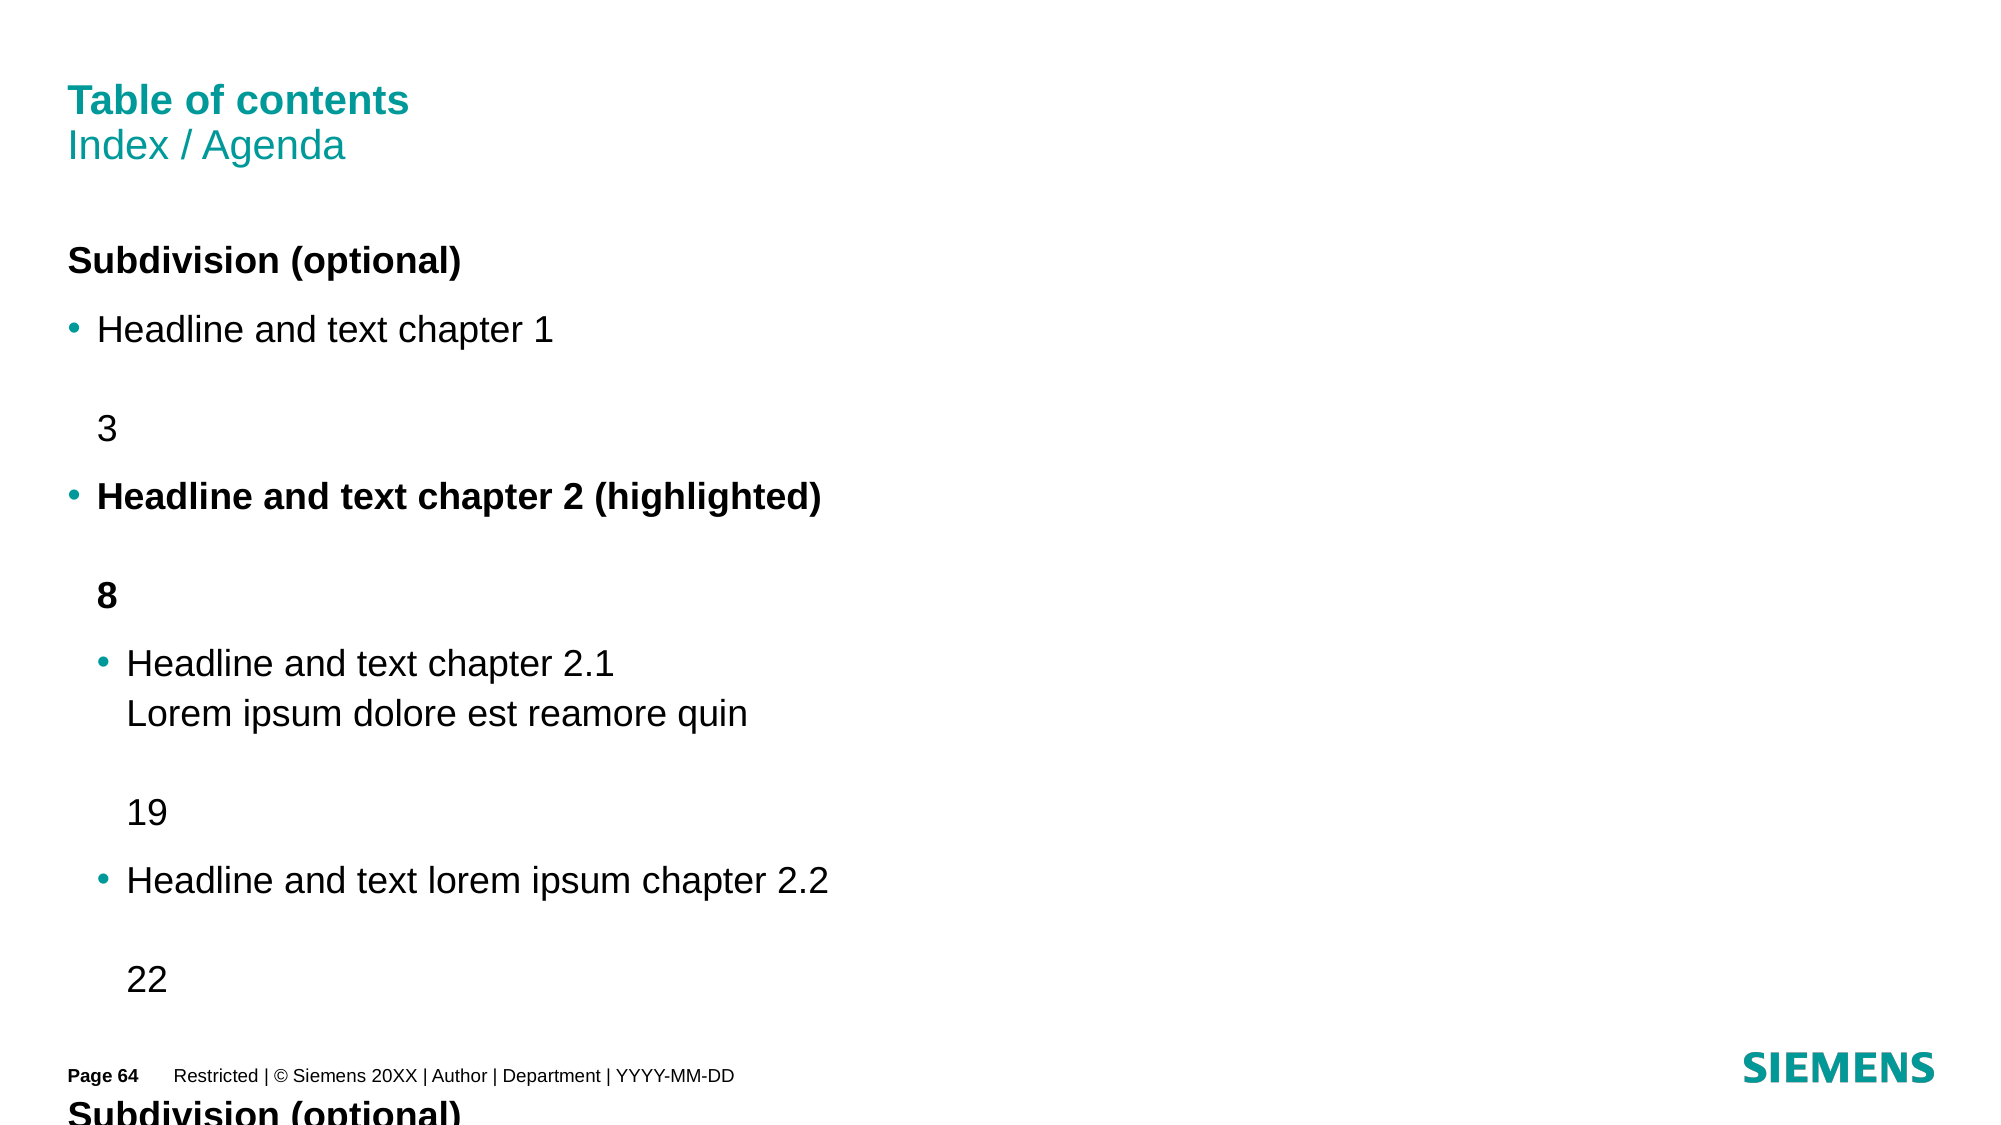

# Table of contents Index / Agenda
Subdivision (optional)
Headline and text chapter 1	3
Headline and text chapter 2 (highlighted)	8
Headline and text chapter 2.1
Lorem ipsum dolore est reamore quin	19
Headline and text lorem ipsum chapter 2.2	22

Subdivision (optional)
Headline and text lorem ipsum chapter 3	29
Headline and text chapter 4	31
Headline and text lorem ipsum chapter 5	44
Page 64
Restricted | © Siemens 20XX | Author | Department | YYYY-MM-DD